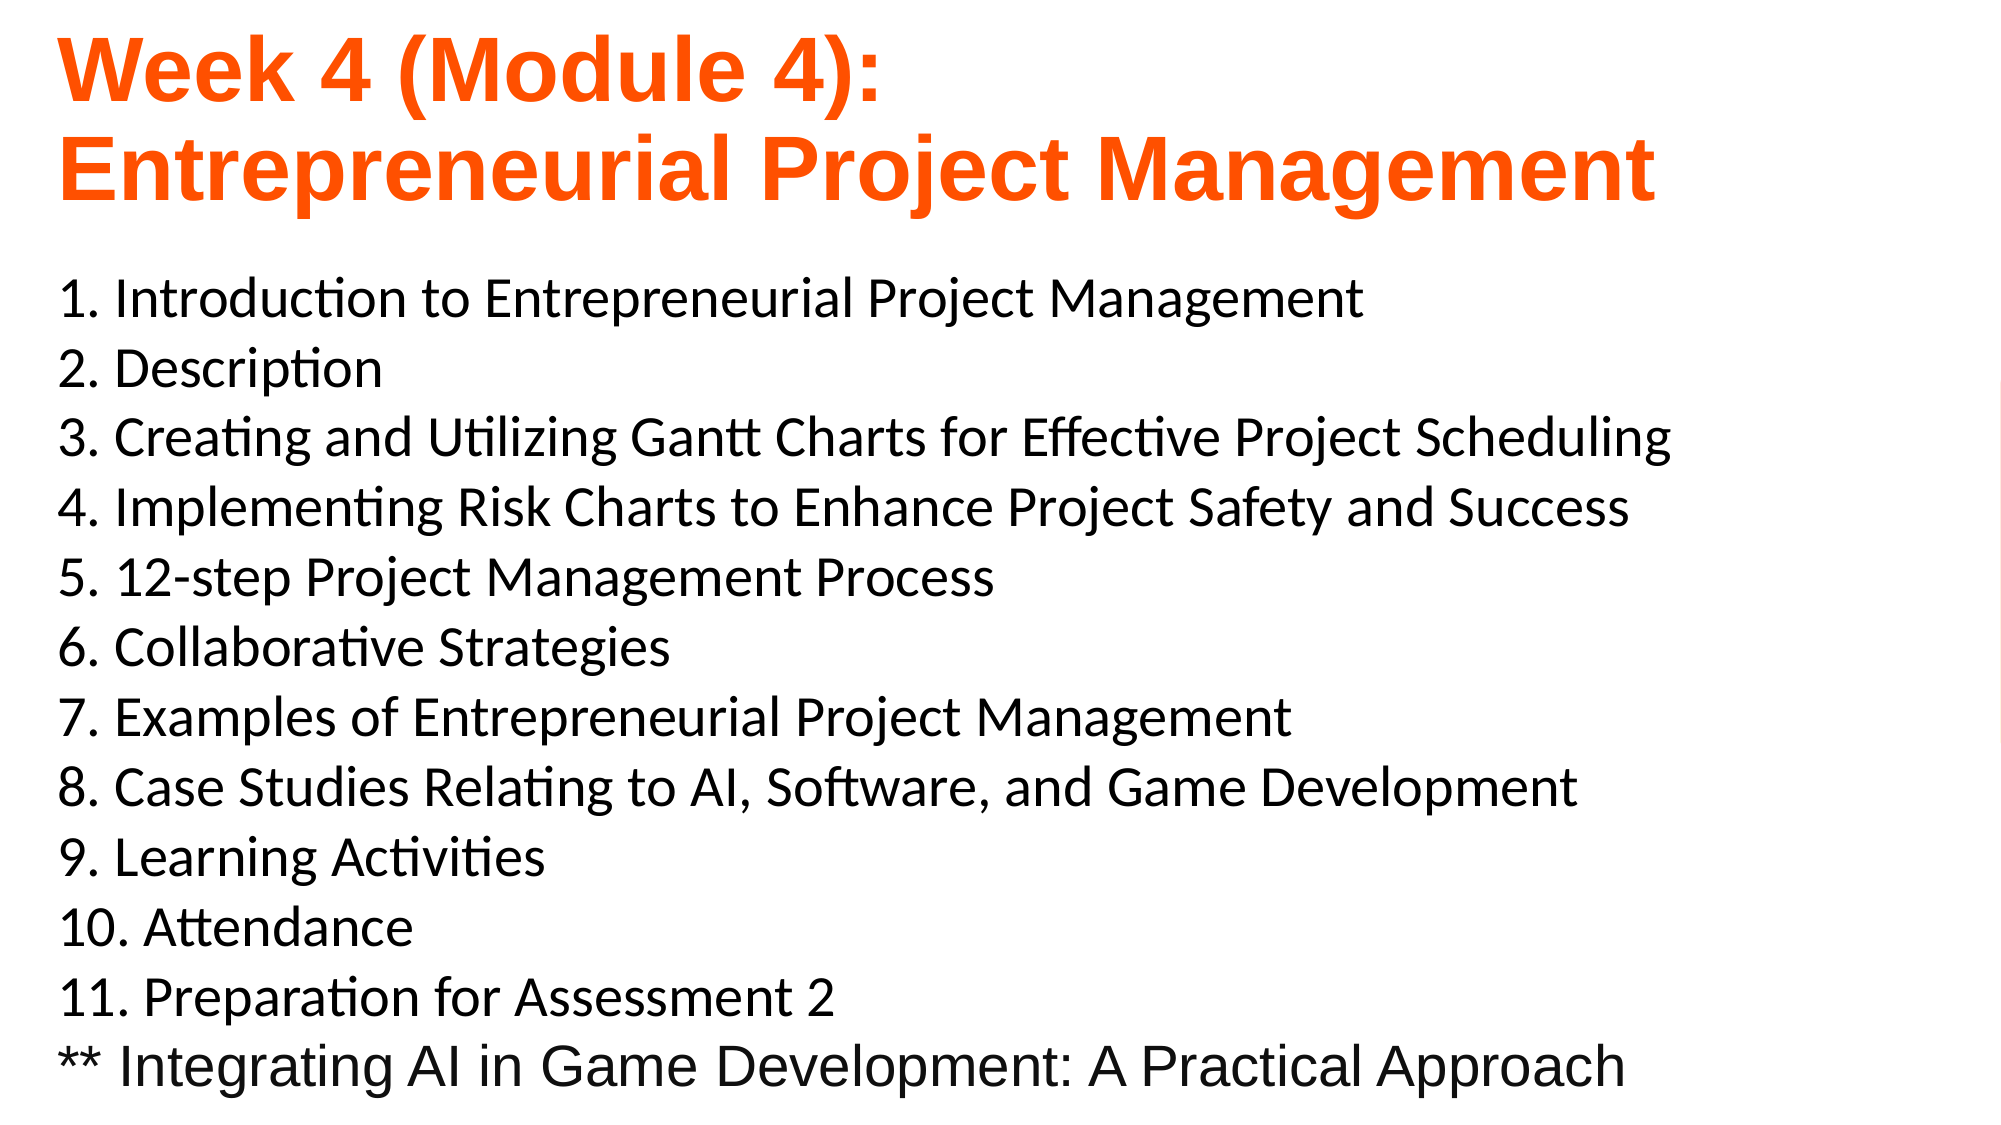

# Week 4 (Module 4): Entrepreneurial Project Management
1. Introduction to Entrepreneurial Project Management
2. Description
3. Creating and Utilizing Gantt Charts for Effective Project Scheduling
4. Implementing Risk Charts to Enhance Project Safety and Success
5. 12-step Project Management Process
6. Collaborative Strategies
7. Examples of Entrepreneurial Project Management
8. Case Studies Relating to AI, Software, and Game Development
9. Learning Activities
10. Attendance
11. Preparation for Assessment 2
** Integrating AI in Game Development: A Practical Approach